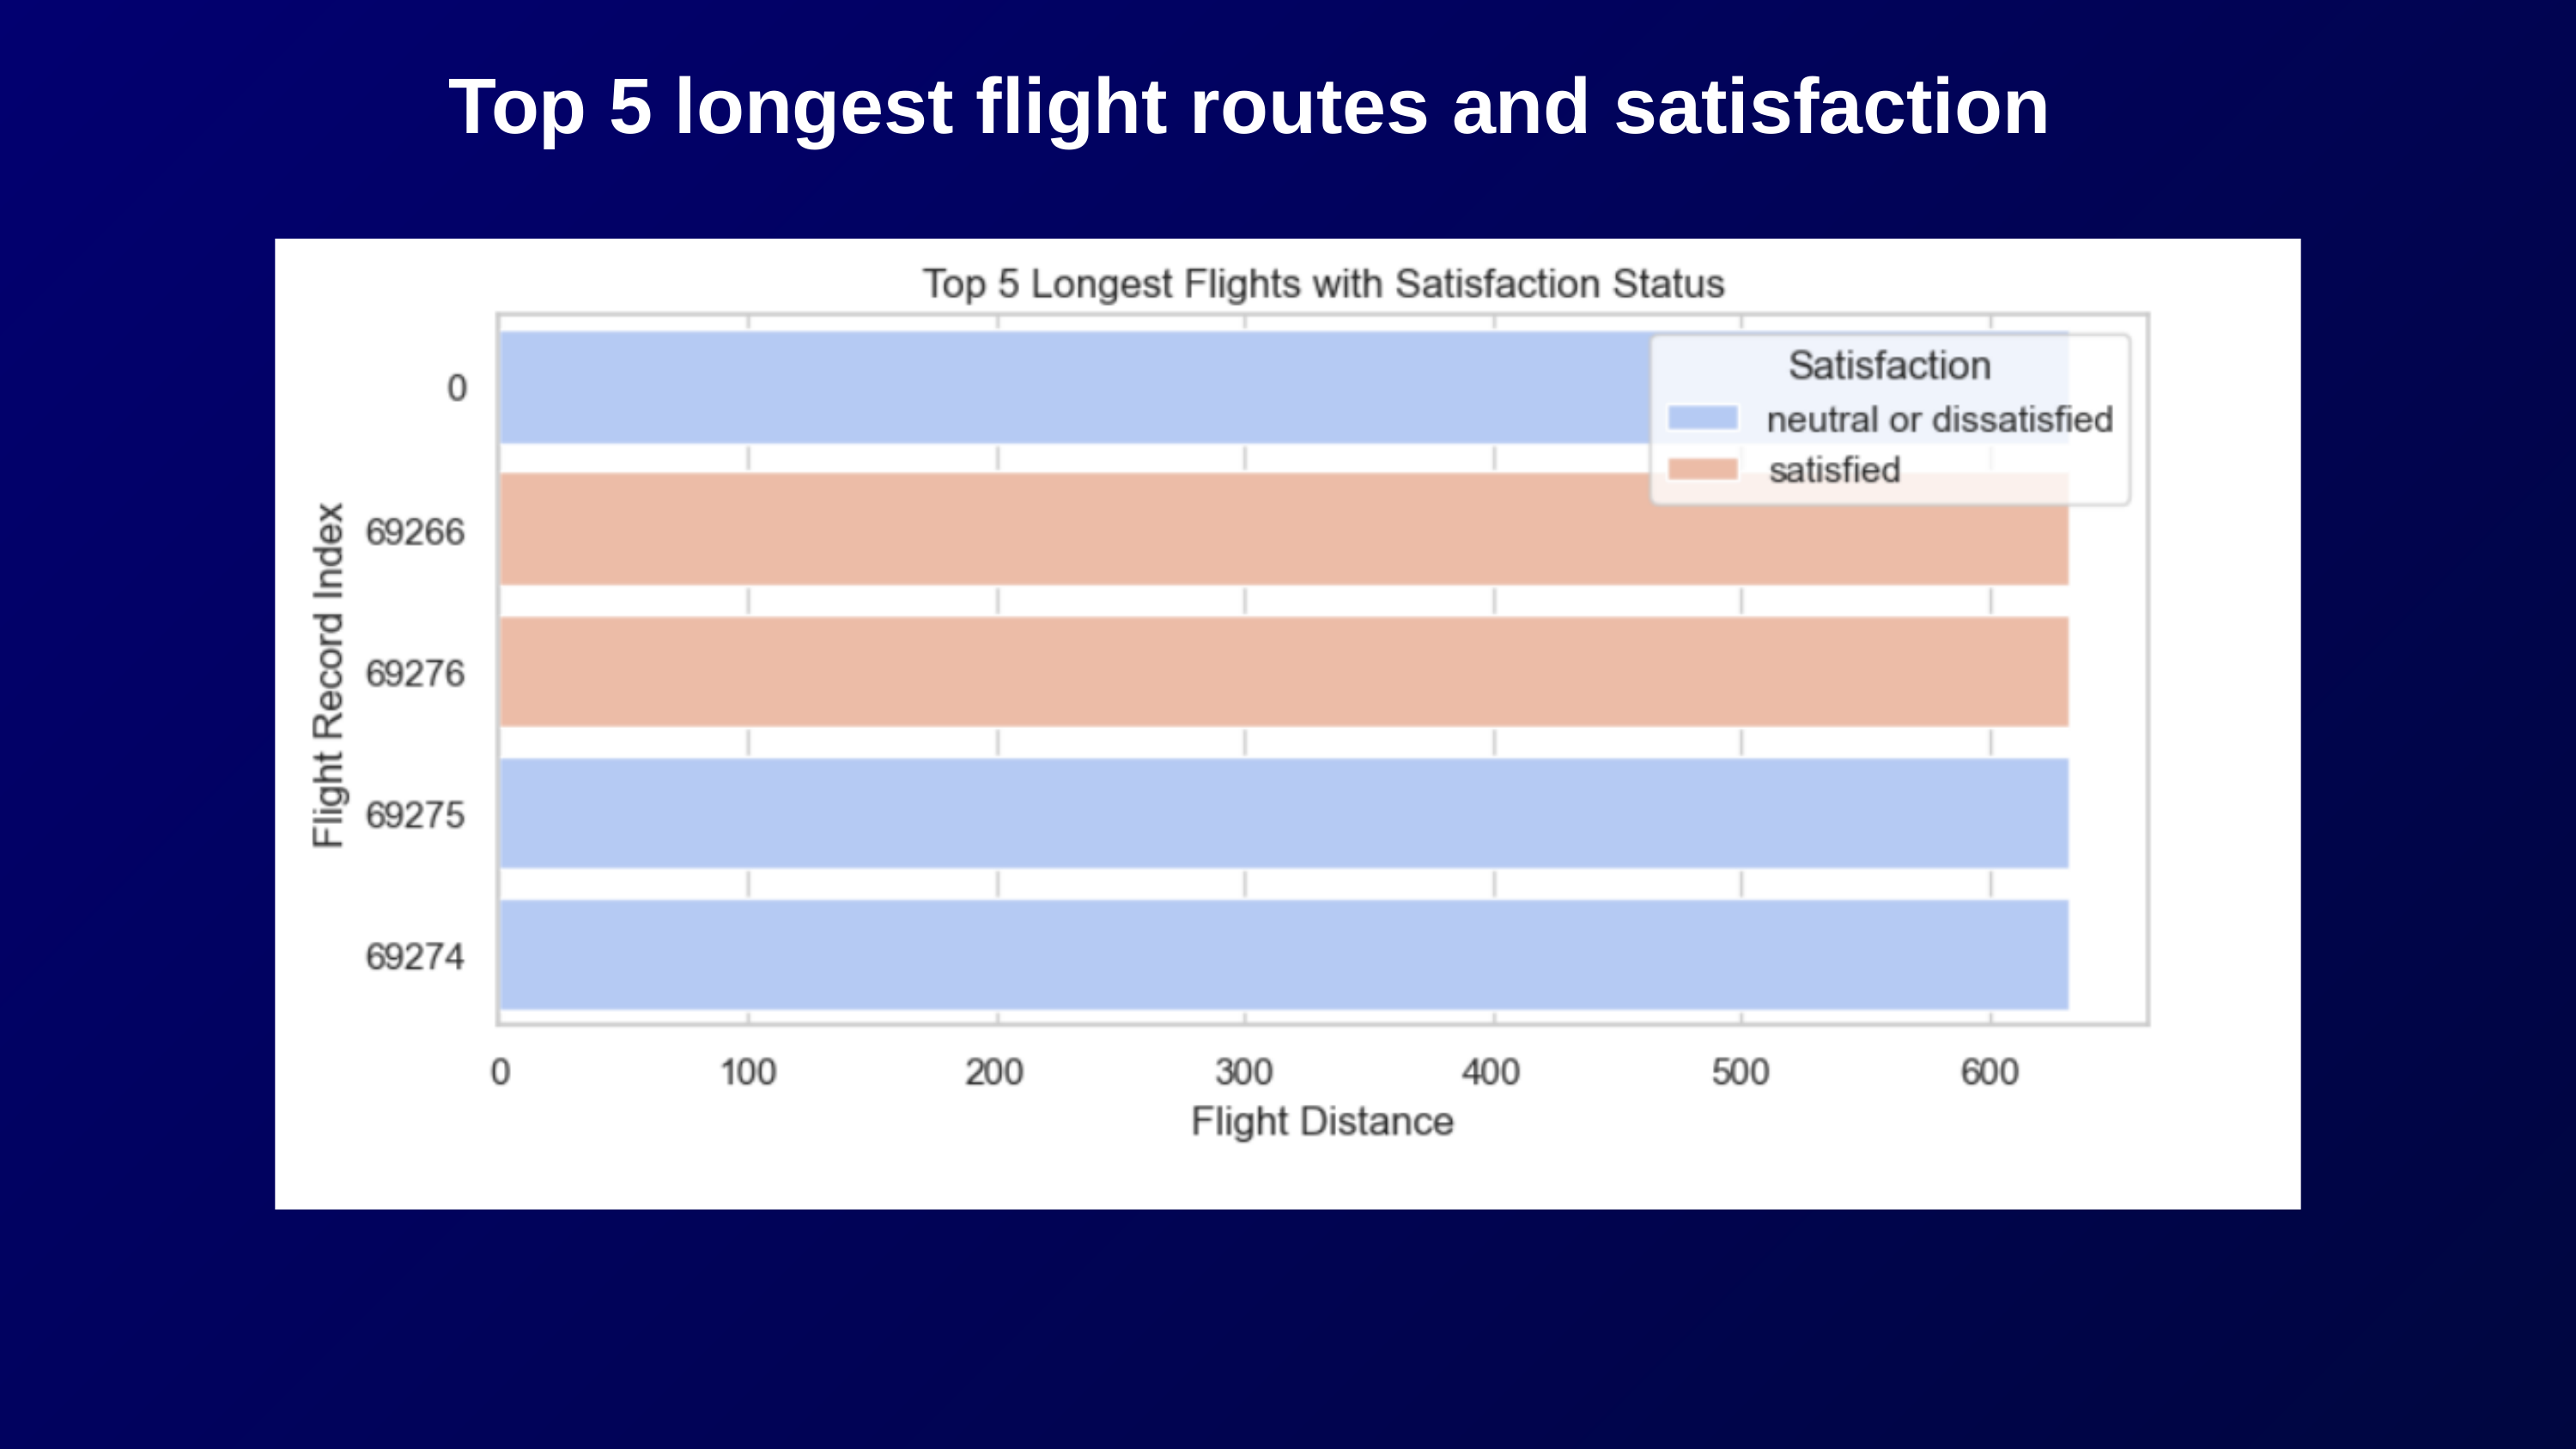

Top 5 longest flight routes and satisfaction